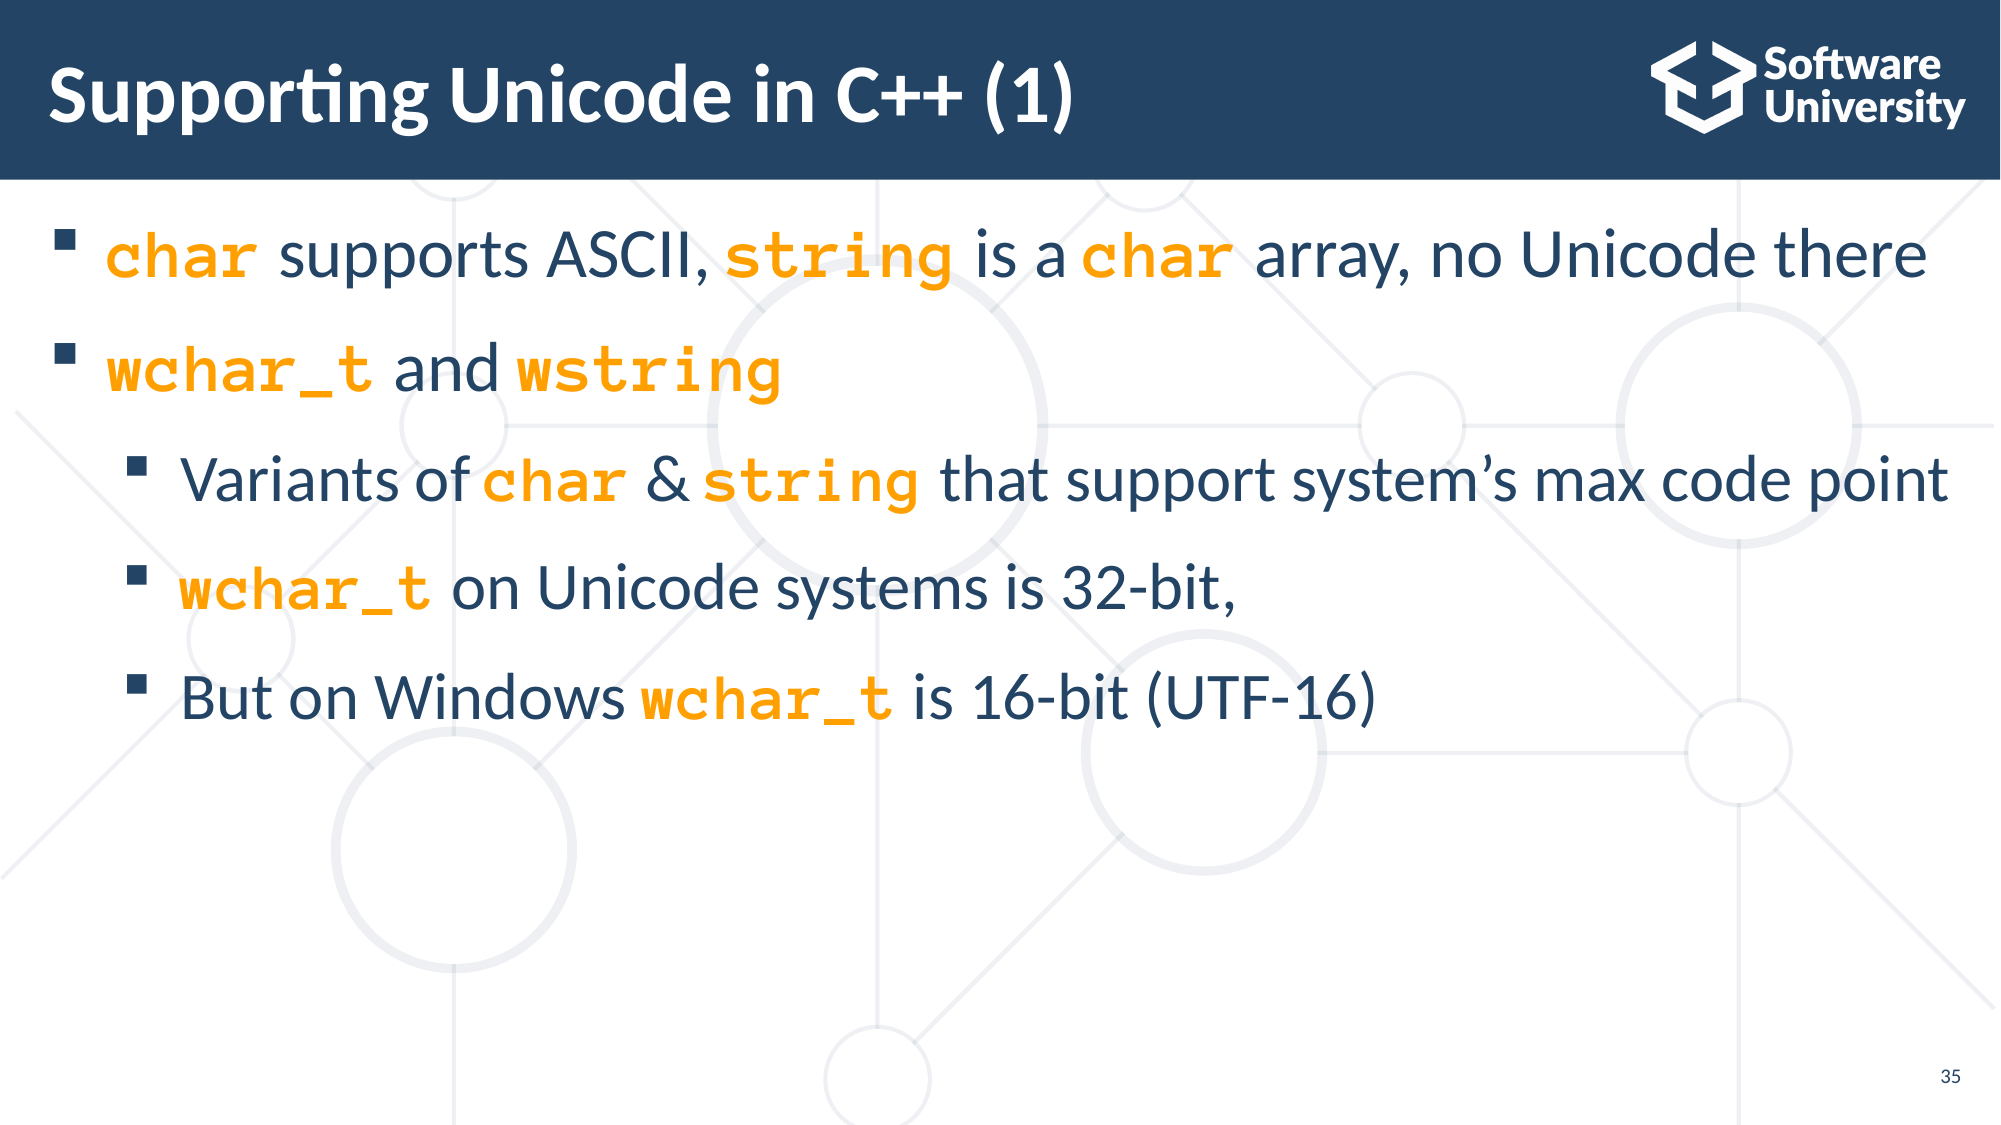

# Supporting Unicode in C++ (1)
char supports ASCII, string is a char array, no Unicode there
wchar_t and wstring
Variants of char & string that support system’s max code point
wchar_t on Unicode systems is 32-bit,
But on Windows wchar_t is 16-bit (UTF-16)

35